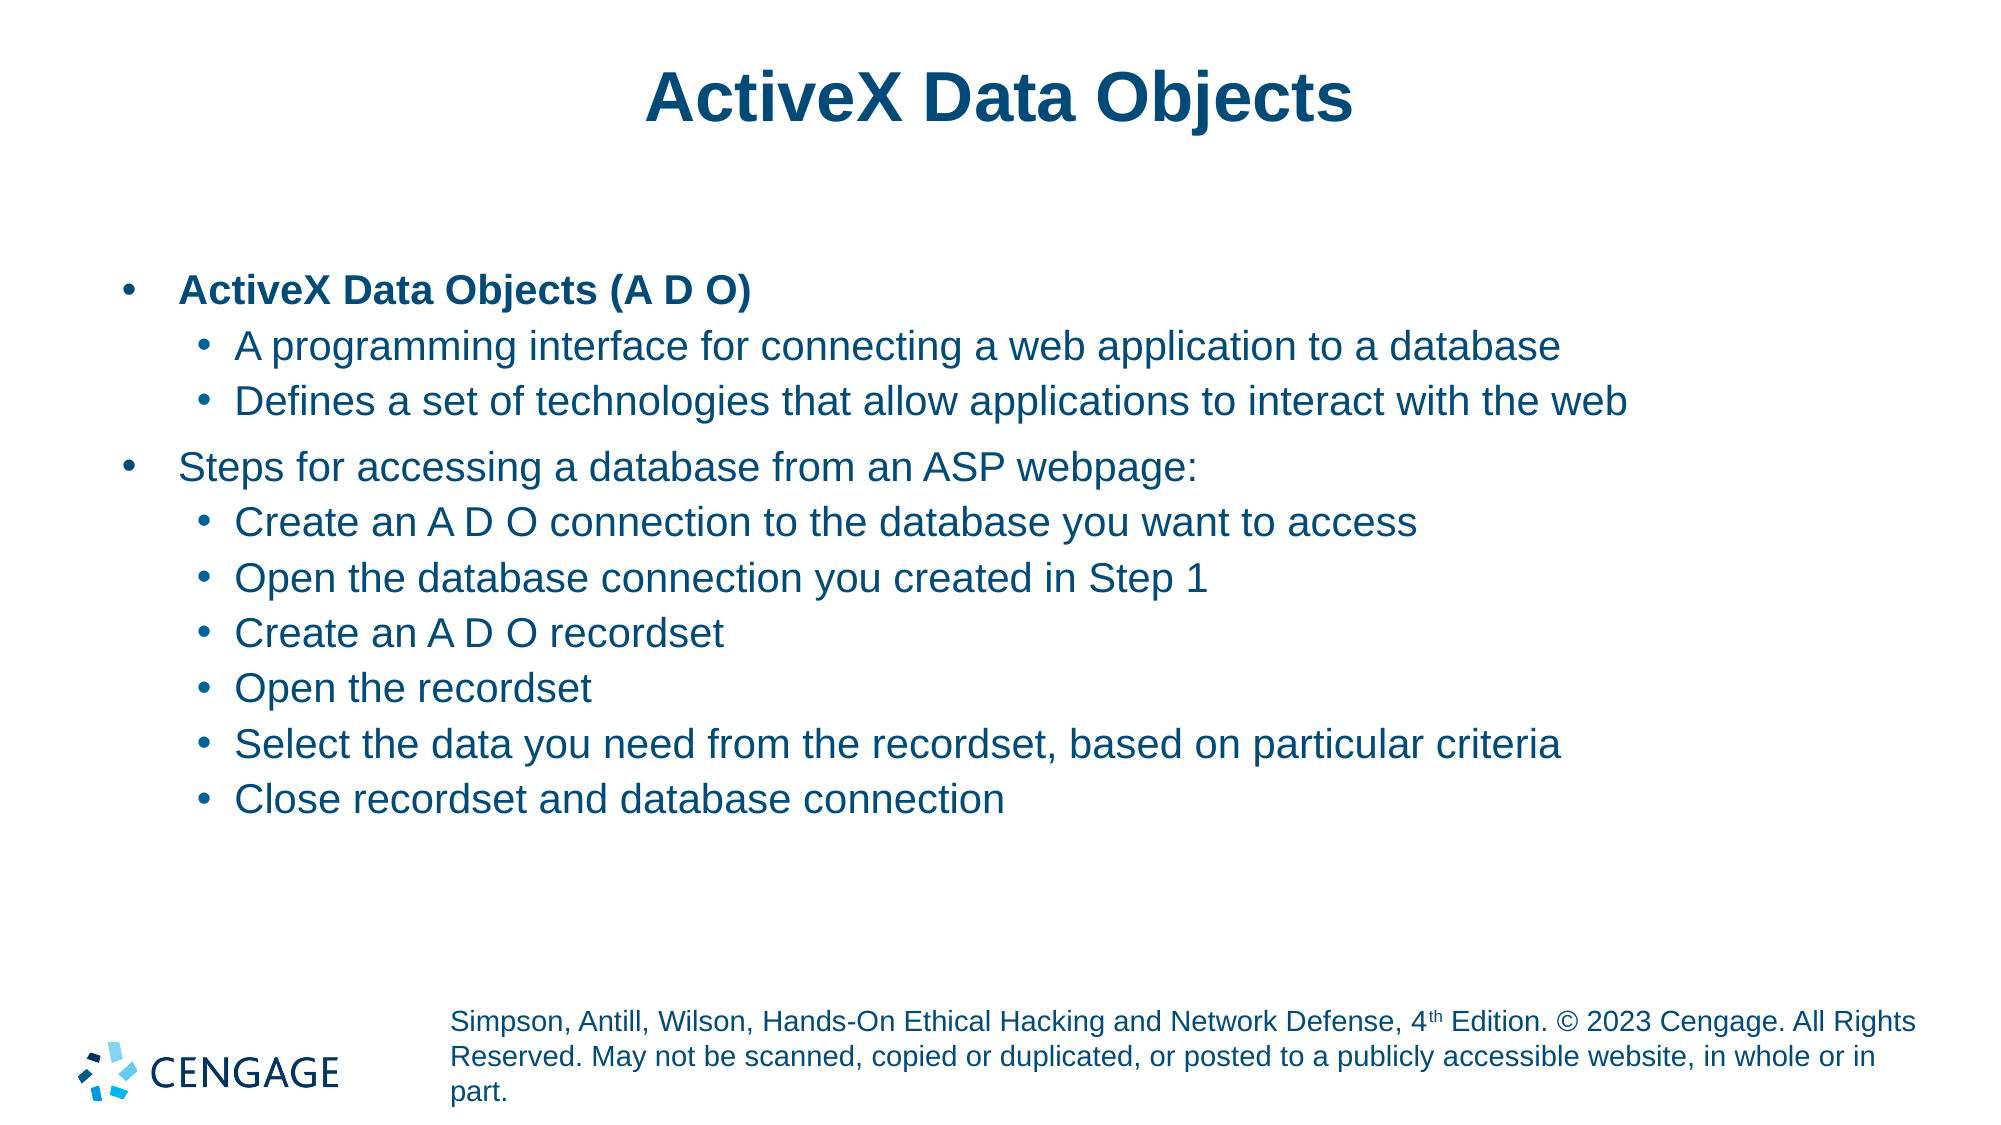

# ActiveX Data Objects
ActiveX Data Objects (A D O)
A programming interface for connecting a web application to a database
Defines a set of technologies that allow applications to interact with the web
Steps for accessing a database from an ASP webpage:
Create an A D O connection to the database you want to access
Open the database connection you created in Step 1
Create an A D O recordset
Open the recordset
Select the data you need from the recordset, based on particular criteria
Close recordset and database connection